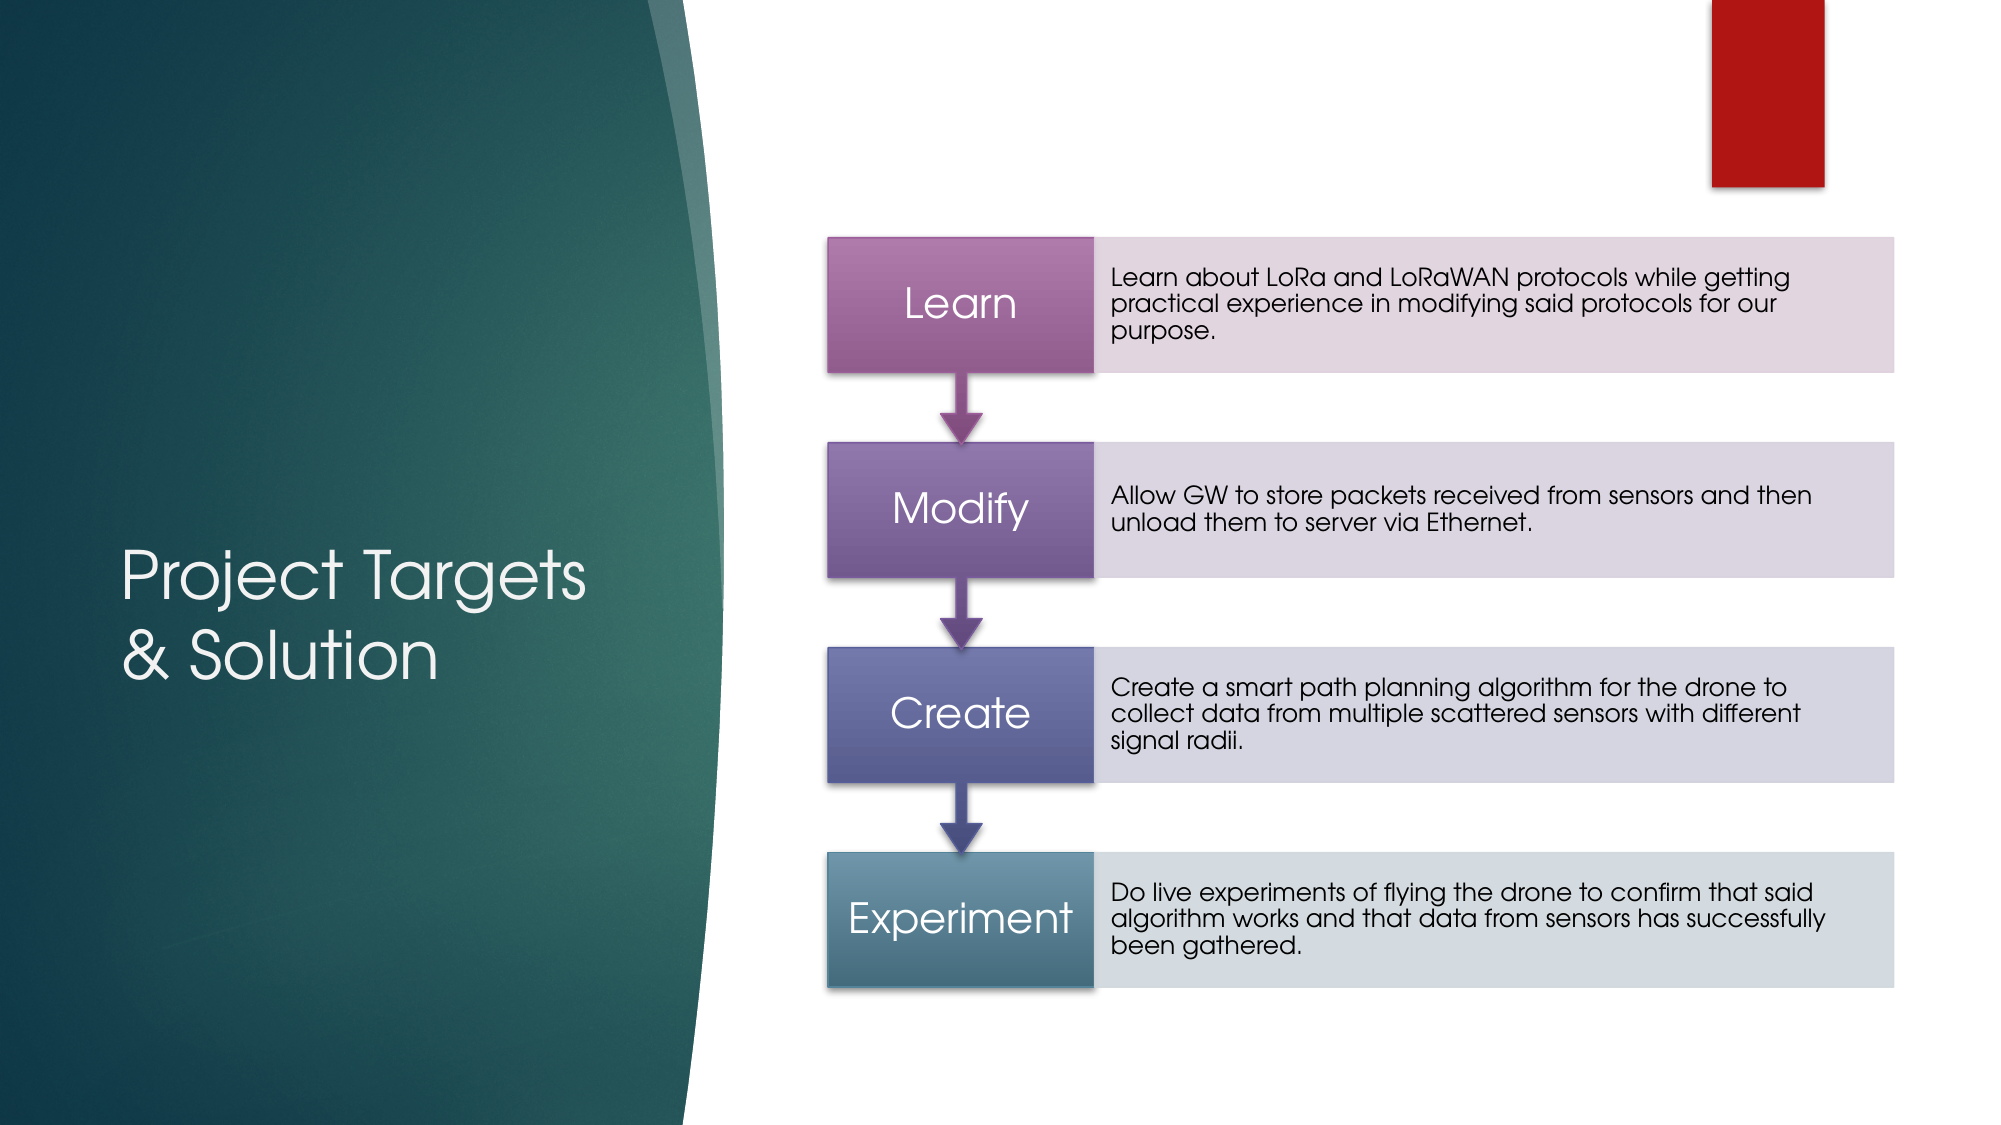

# Project Targets & Solution
Experiment
Do live experiments of flying the drone to confirm that said algorithm works and that data from sensors has successfully been gathered.
Create
Create a smart path planning algorithm for the drone to collect data from multiple scattered sensors with different signal radii.
Modify
Allow GW to store packets received from sensors and then unload them to server via Ethernet.
Learn
Learn about LoRa and LoRaWAN protocols while getting practical experience in modifying said protocols for our purpose.